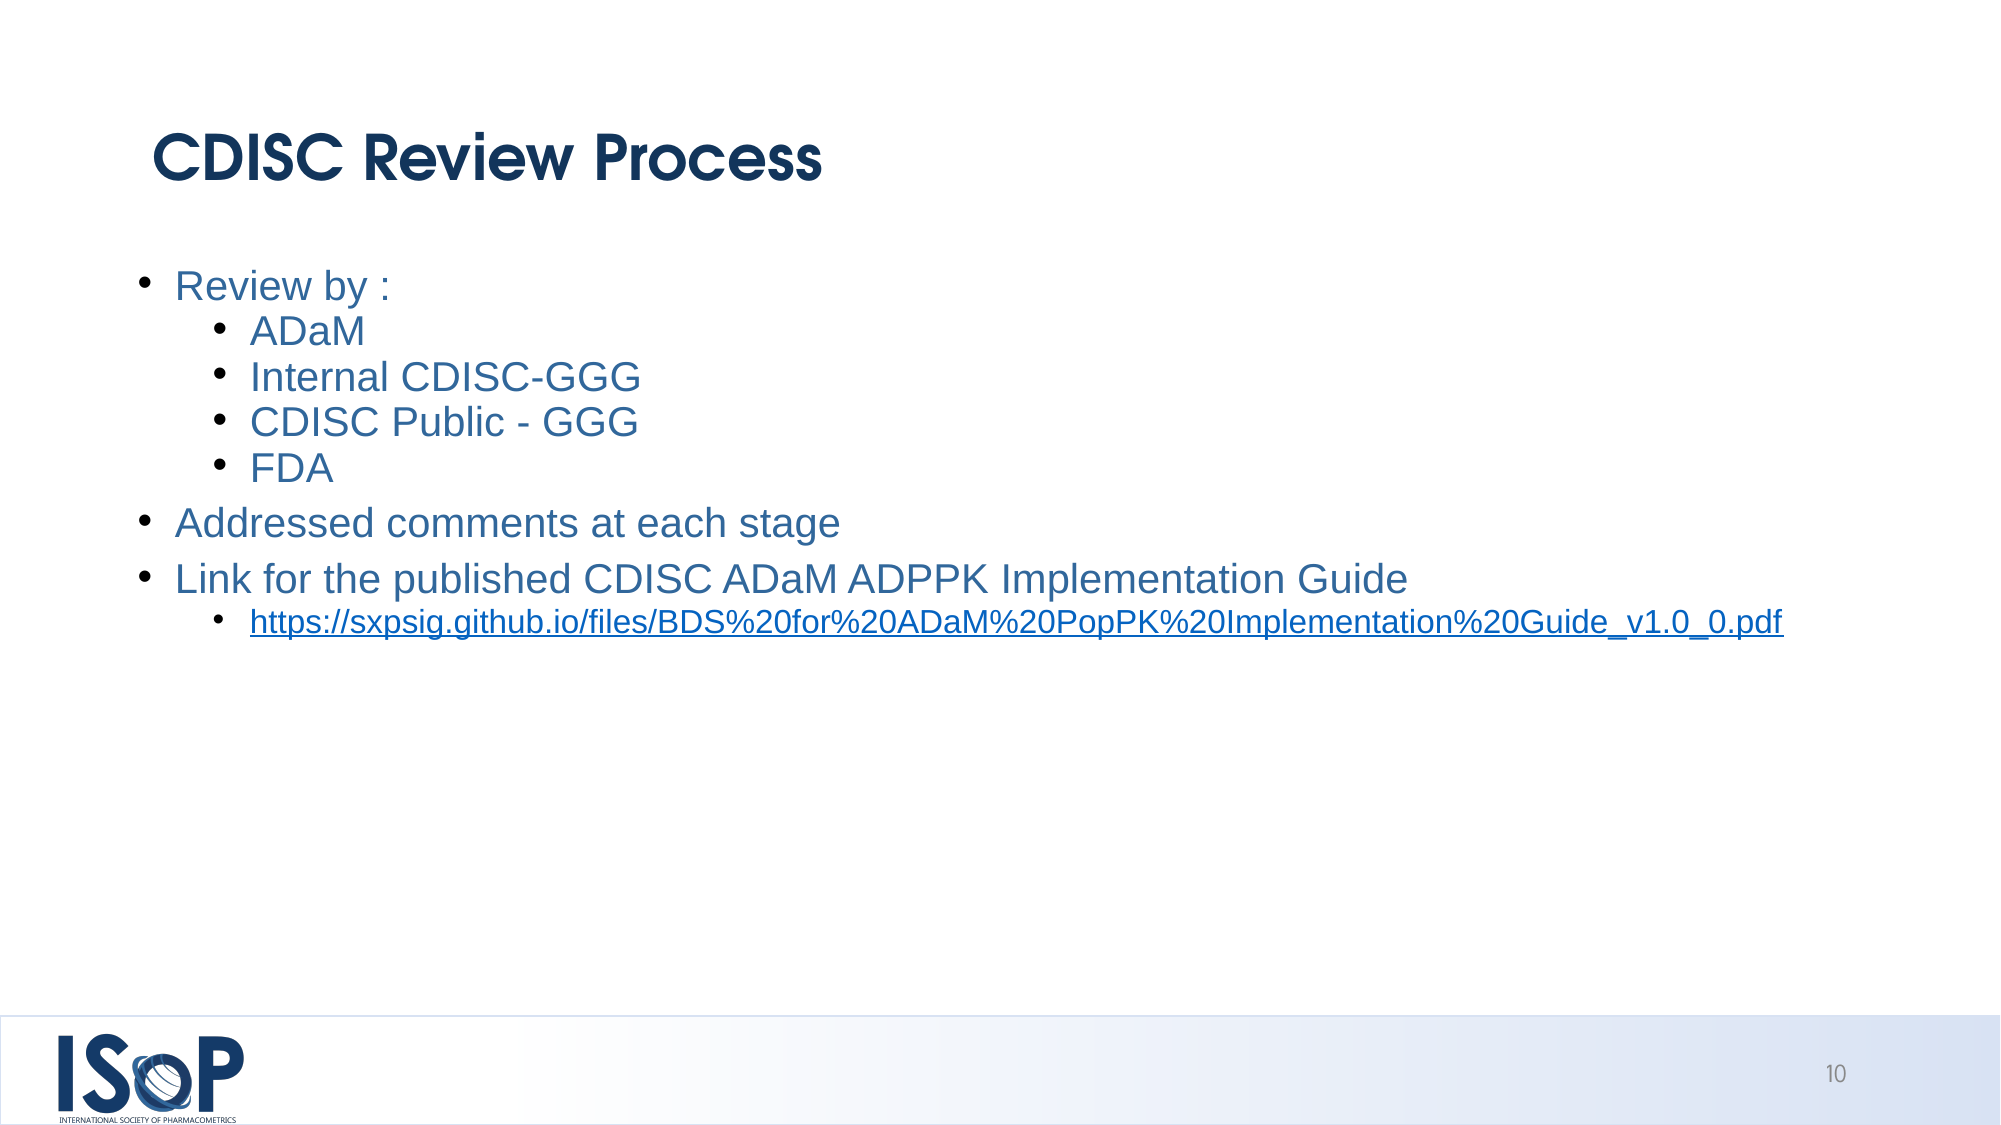

# CDISC Review Process
Review by :
ADaM
Internal CDISC-GGG
CDISC Public - GGG
FDA
Addressed comments at each stage
Link for the published CDISC ADaM ADPPK Implementation Guide
https://sxpsig.github.io/files/BDS%20for%20ADaM%20PopPK%20Implementation%20Guide_v1.0_0.pdf

10